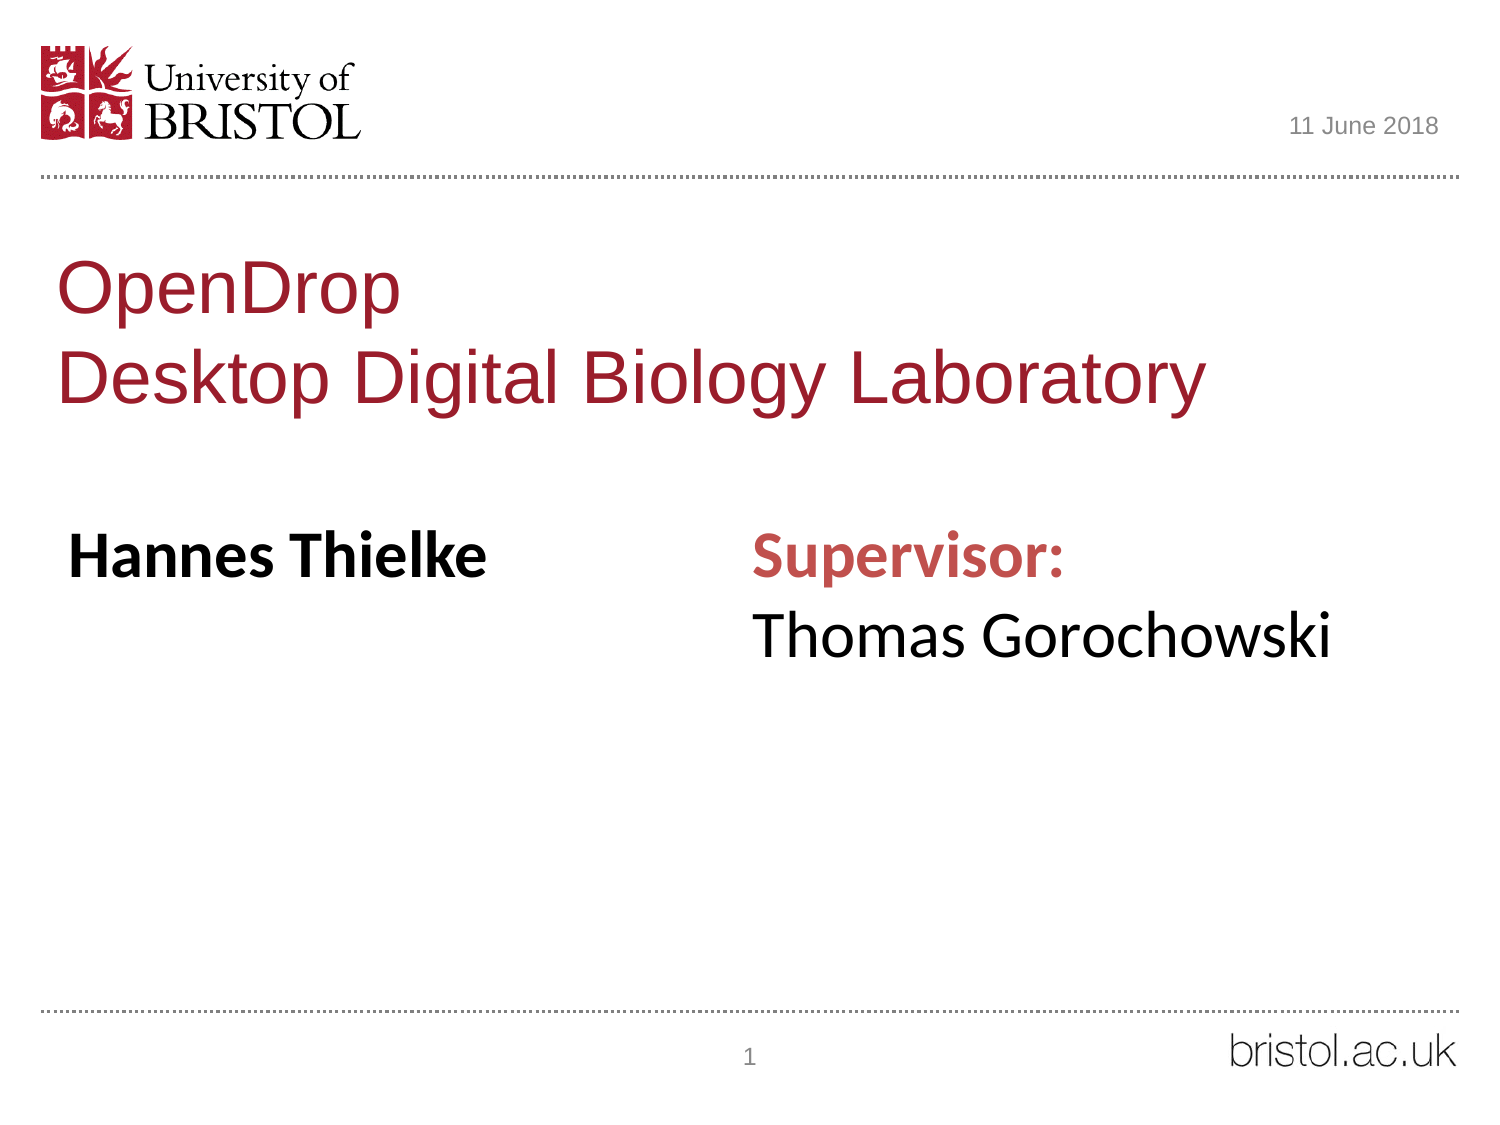

11 June 2018
# OpenDrop Desktop Digital Biology Laboratory
Hannes Thielke
Supervisor:
Thomas Gorochowski

1